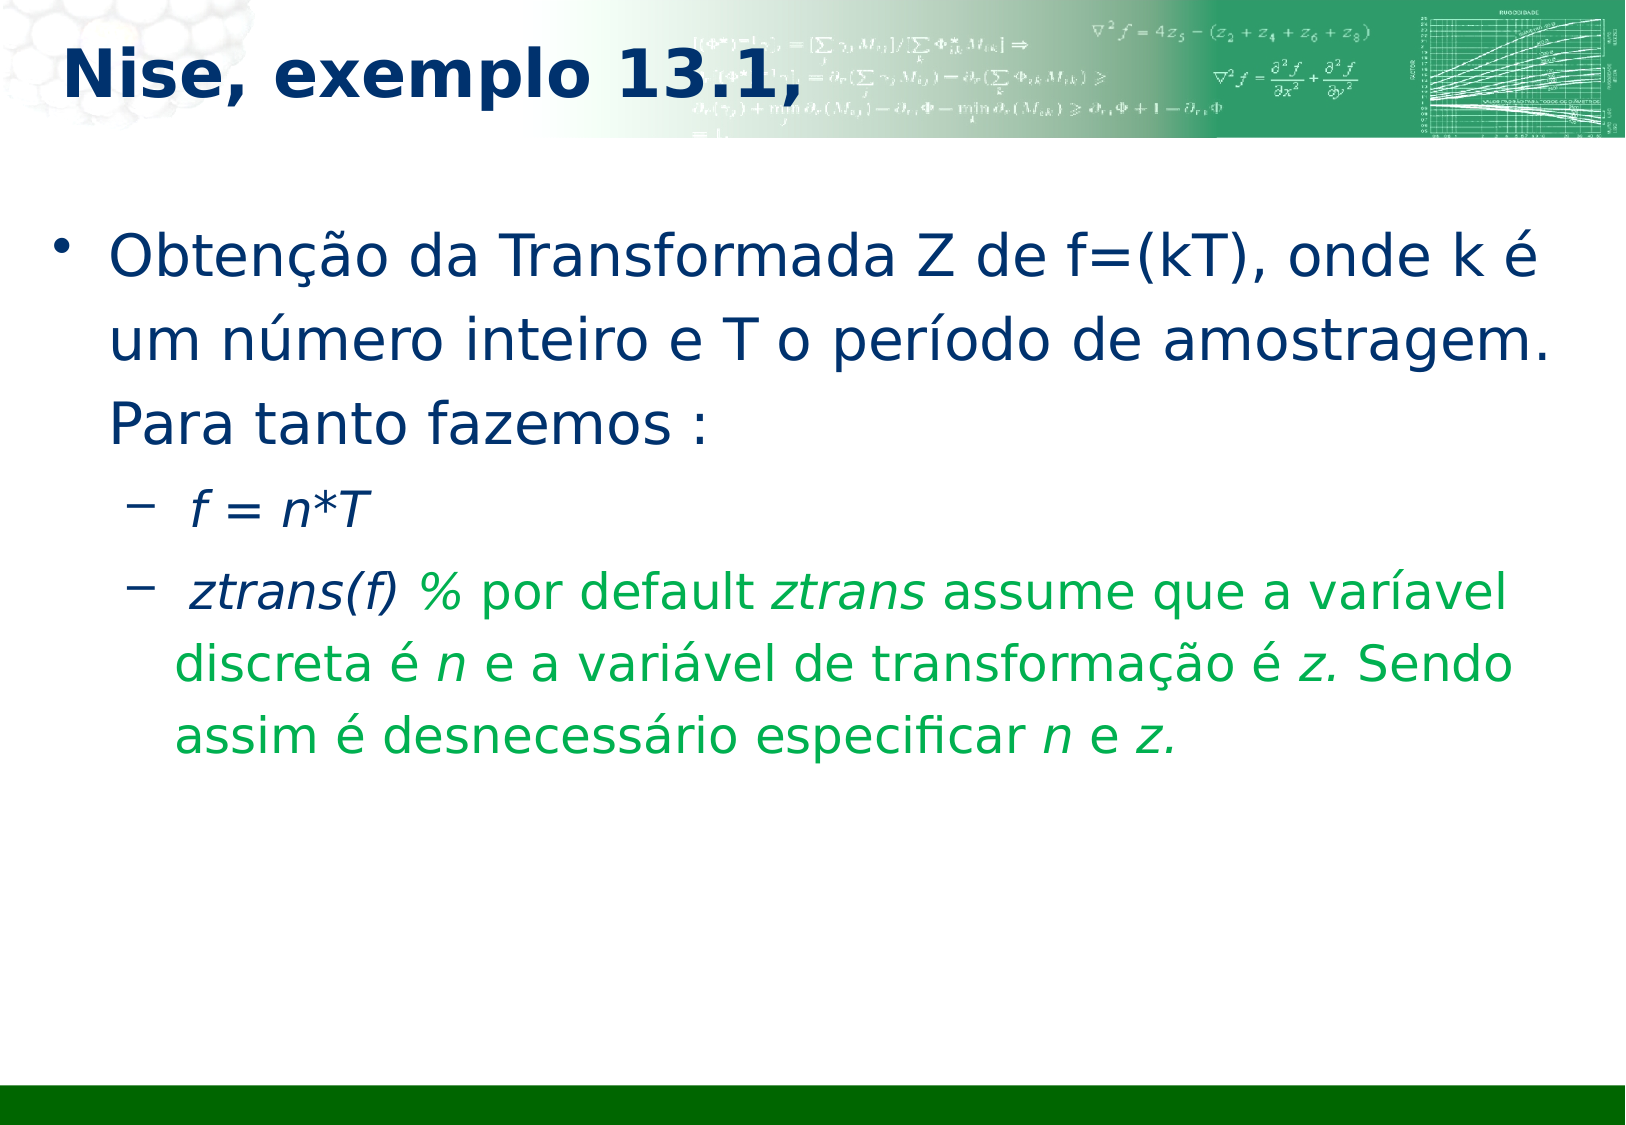

# Nise, exemplo 13.1,
Obtenção da Transformada Z de f=(kT), onde k é um número inteiro e T o período de amostragem. Para tanto fazemos :
 f = n*T
 ztrans(f) % por default ztrans assume que a varíavel discreta é n e a variável de transformação é z. Sendo assim é desnecessário especificar n e z.